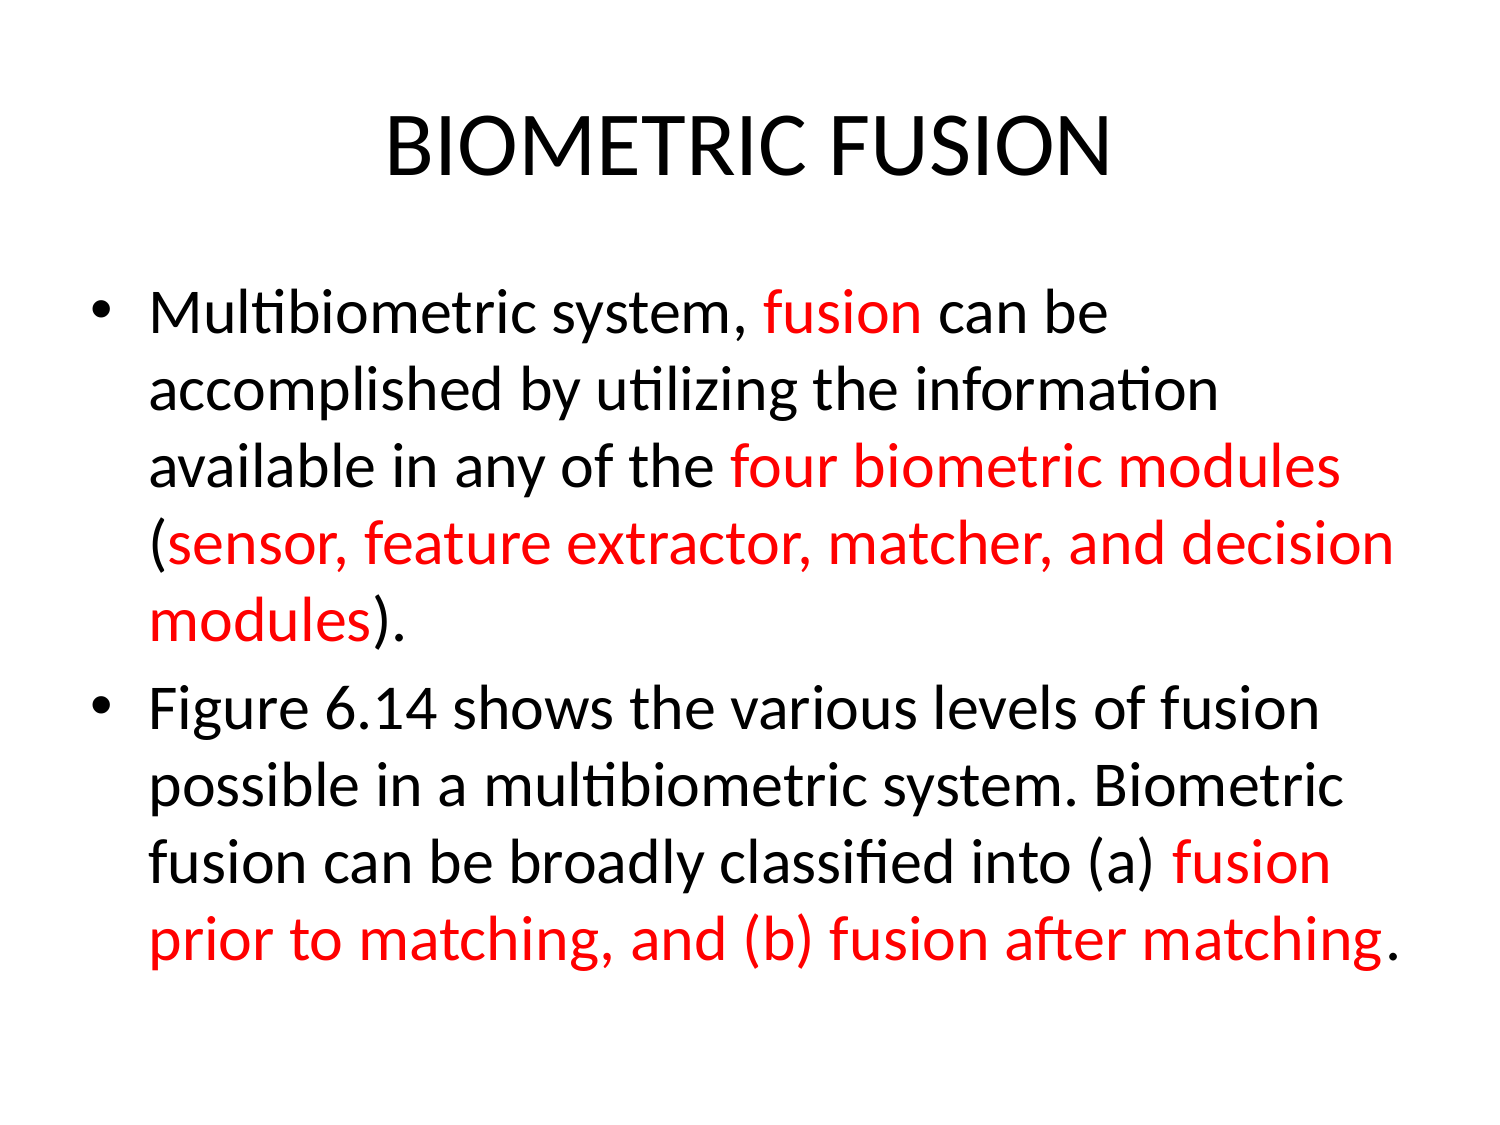

# BIOMETRIC FUSION
Multibiometric system, fusion can be accomplished by utilizing the information available in any of the four biometric modules (sensor, feature extractor, matcher, and decision modules).
Figure 6.14 shows the various levels of fusion possible in a multibiometric system. Biometric fusion can be broadly classified into (a) fusion prior to matching, and (b) fusion after matching.